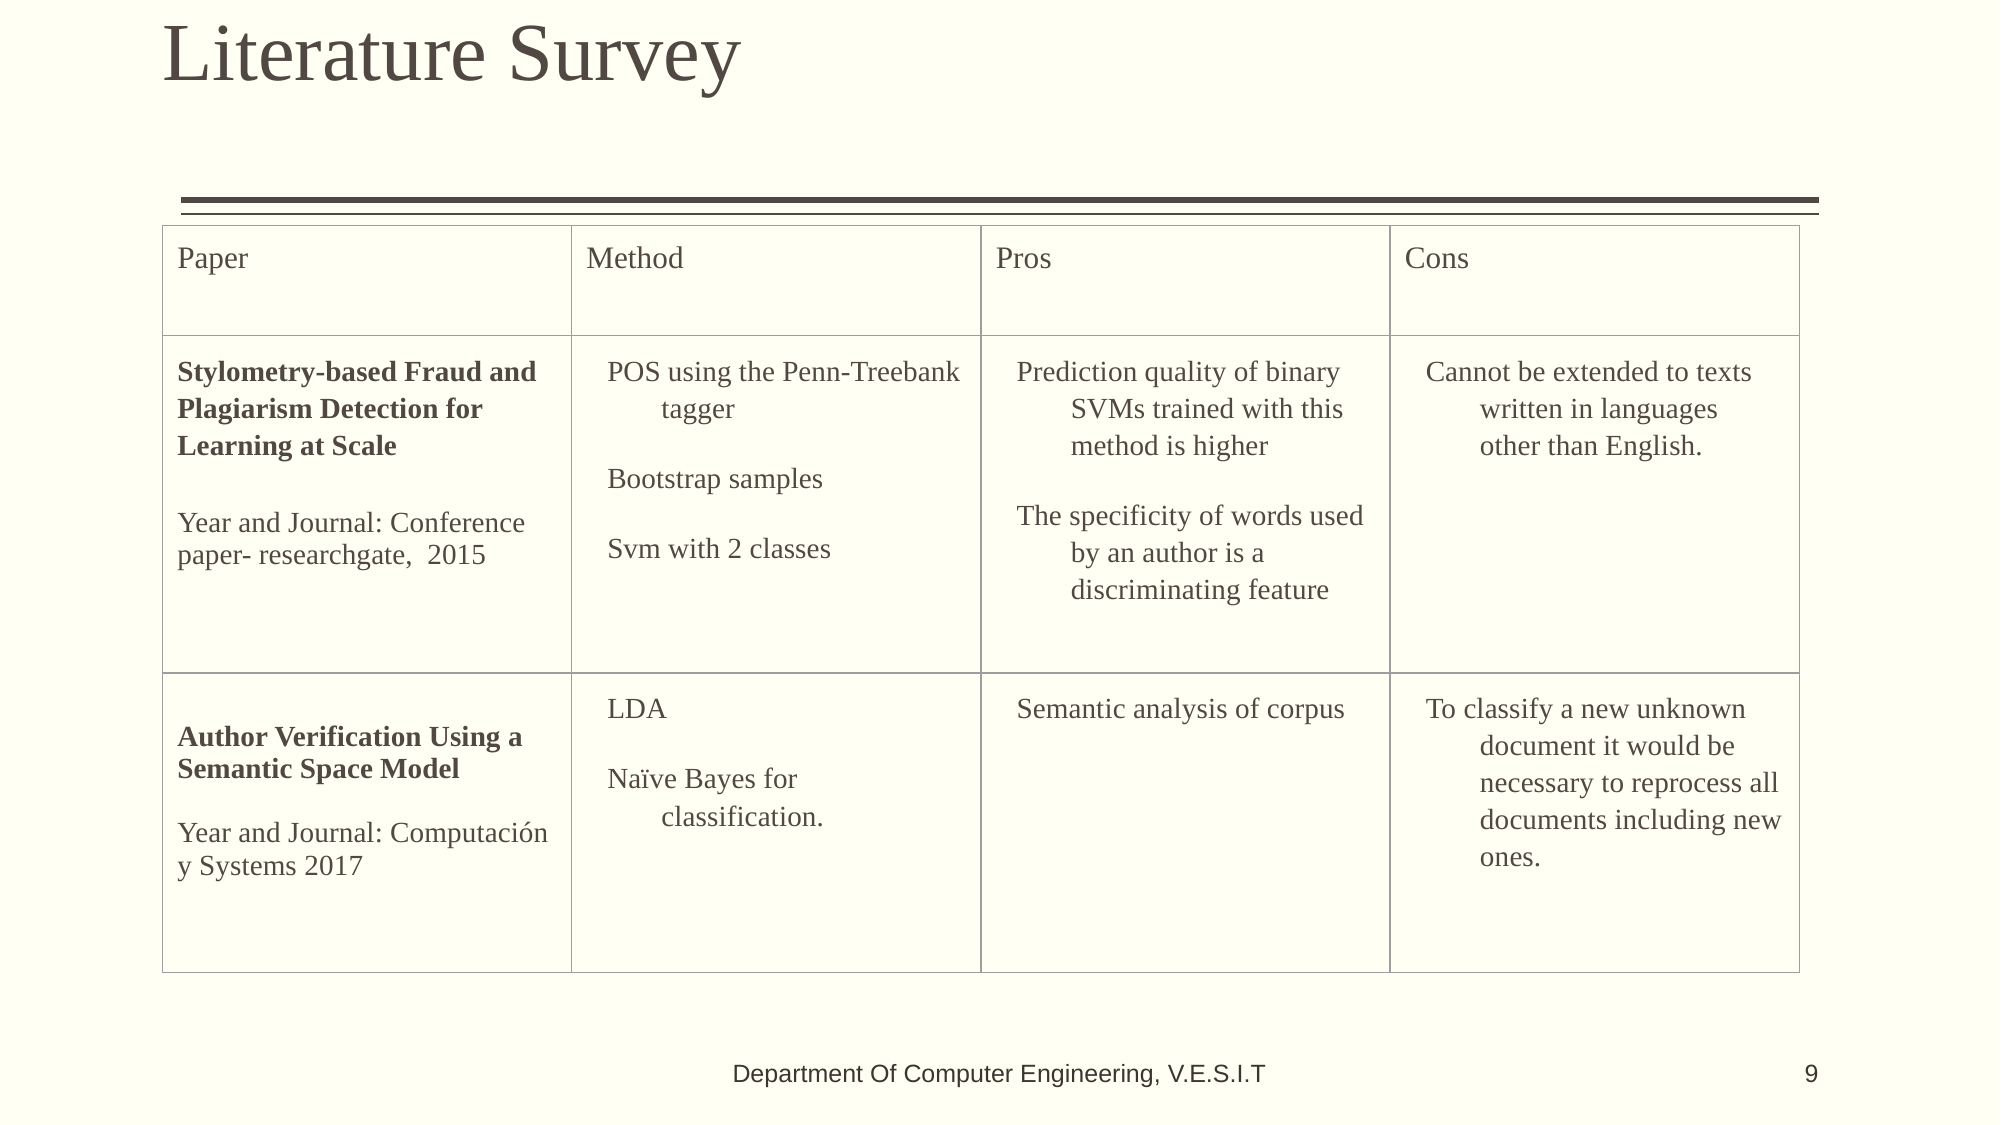

# Literature Survey
| Paper | Method | Pros | Cons |
| --- | --- | --- | --- |
| Stylometry-based Fraud and Plagiarism Detection for Learning at Scale Year and Journal: Conference paper- researchgate, 2015 | POS using the Penn-Treebank tagger Bootstrap samples Svm with 2 classes | Prediction quality of binary SVMs trained with this method is higher The specificity of words used by an author is a discriminating feature | Cannot be extended to texts written in languages other than English. |
| Author Verification Using a Semantic Space Model Year and Journal: Computación y Systems 2017 | LDA Naïve Bayes for classification. | Semantic analysis of corpus | To classify a new unknown document it would be necessary to reprocess all documents including new ones. |
Department Of Computer Engineering, V.E.S.I.T
9